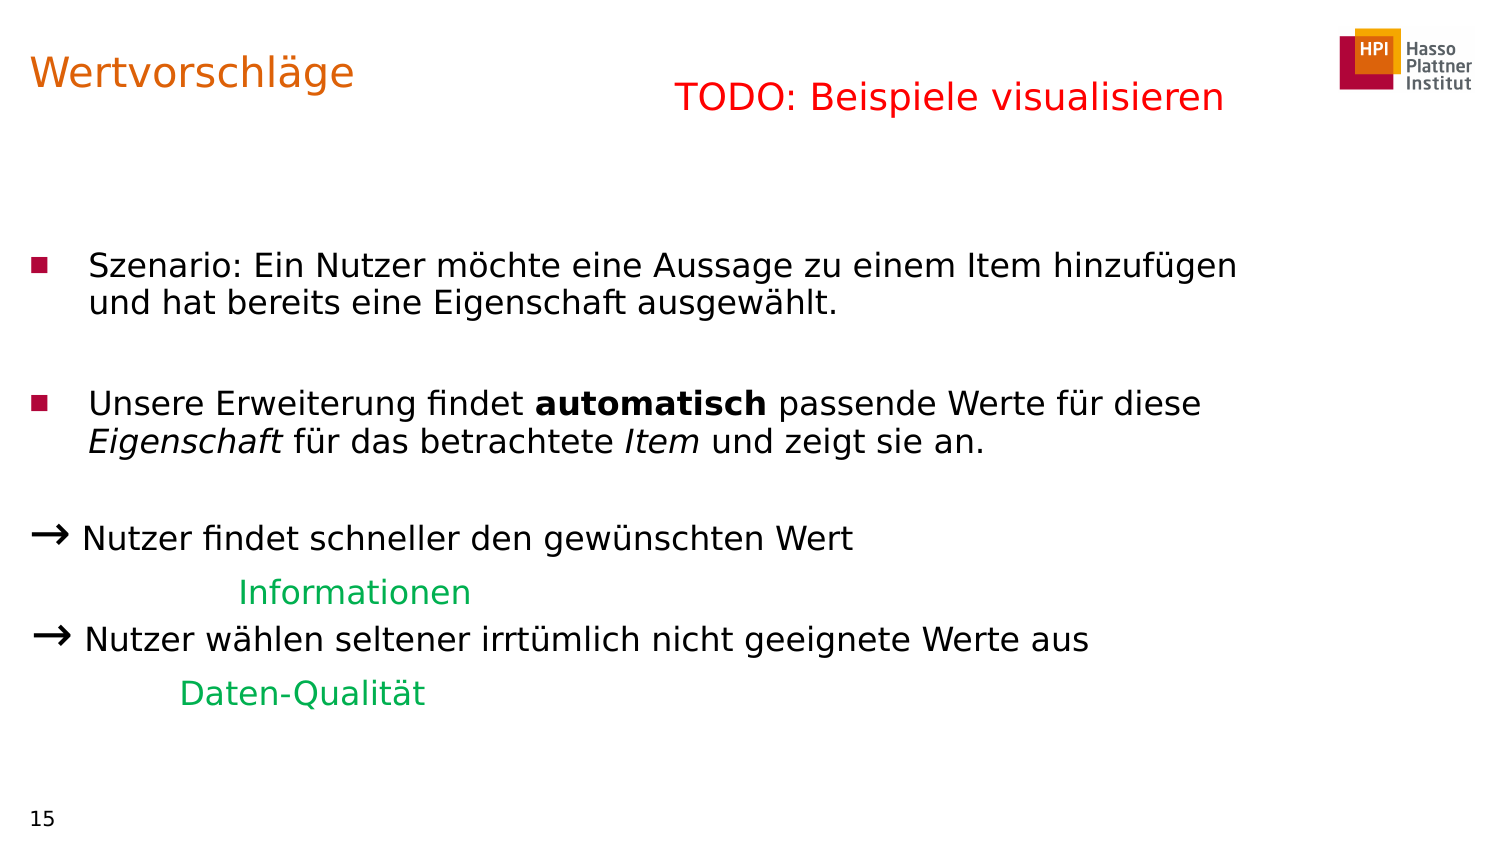

# Wertvorschläge
TODO: Beispiele visualisieren
Szenario: Ein Nutzer möchte eine Aussage zu einem Item hinzufügen und hat bereits eine Eigenschaft ausgewählt.

Unsere Erweiterung findet automatisch passende Werte für diese Eigenschaft für das betrachtete Item und zeigt sie an.

→ Nutzer findet schneller den gewünschten Wert
	Informationen
→ Nutzer wählen seltener irrtümlich nicht geeignete Werte aus
	Daten-Qualität
15